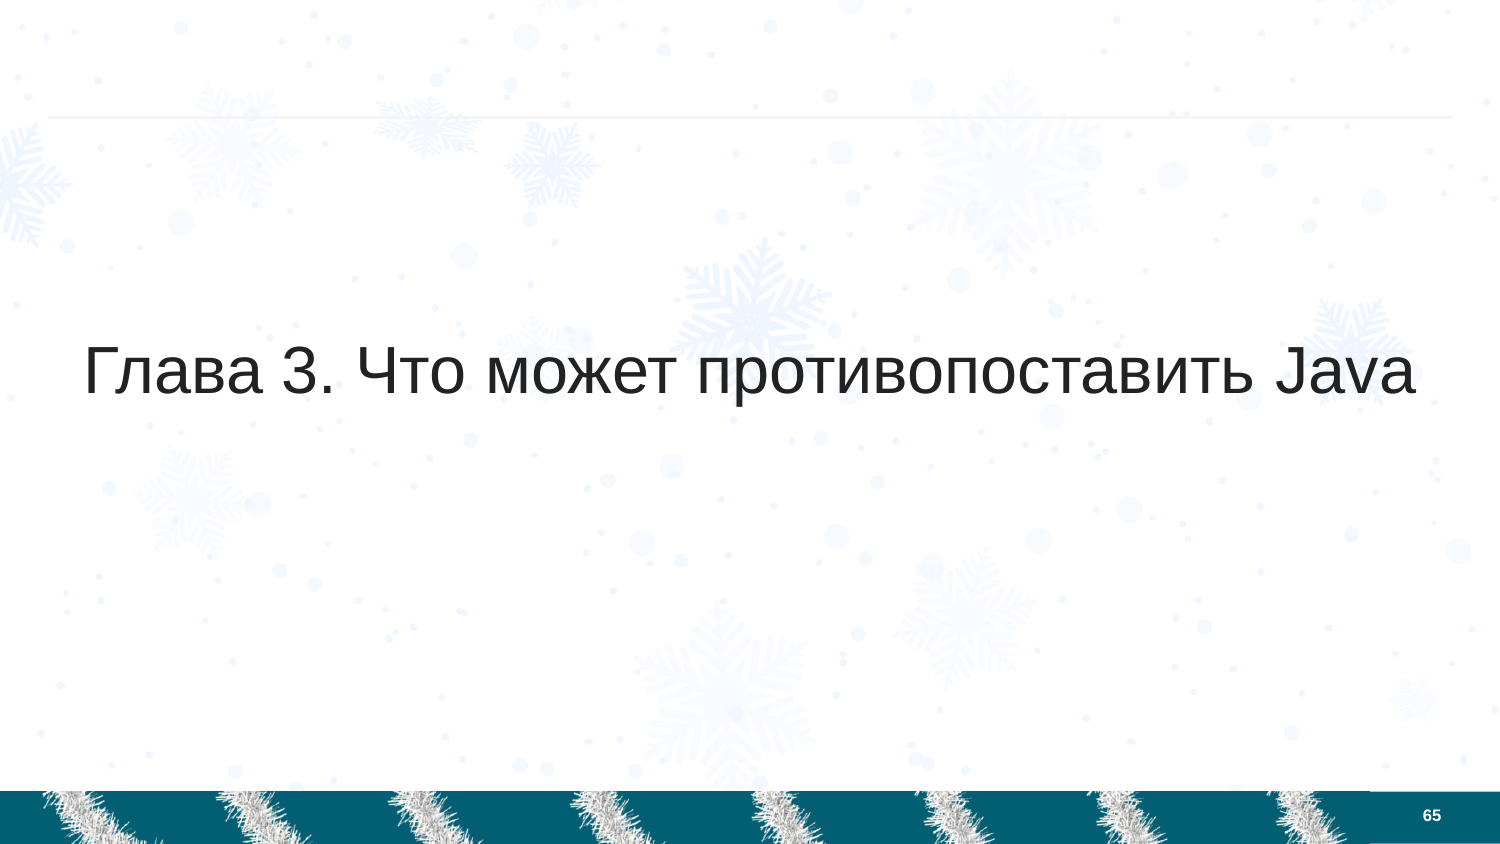

#
Глава 3. Что может противопоставить Java
65